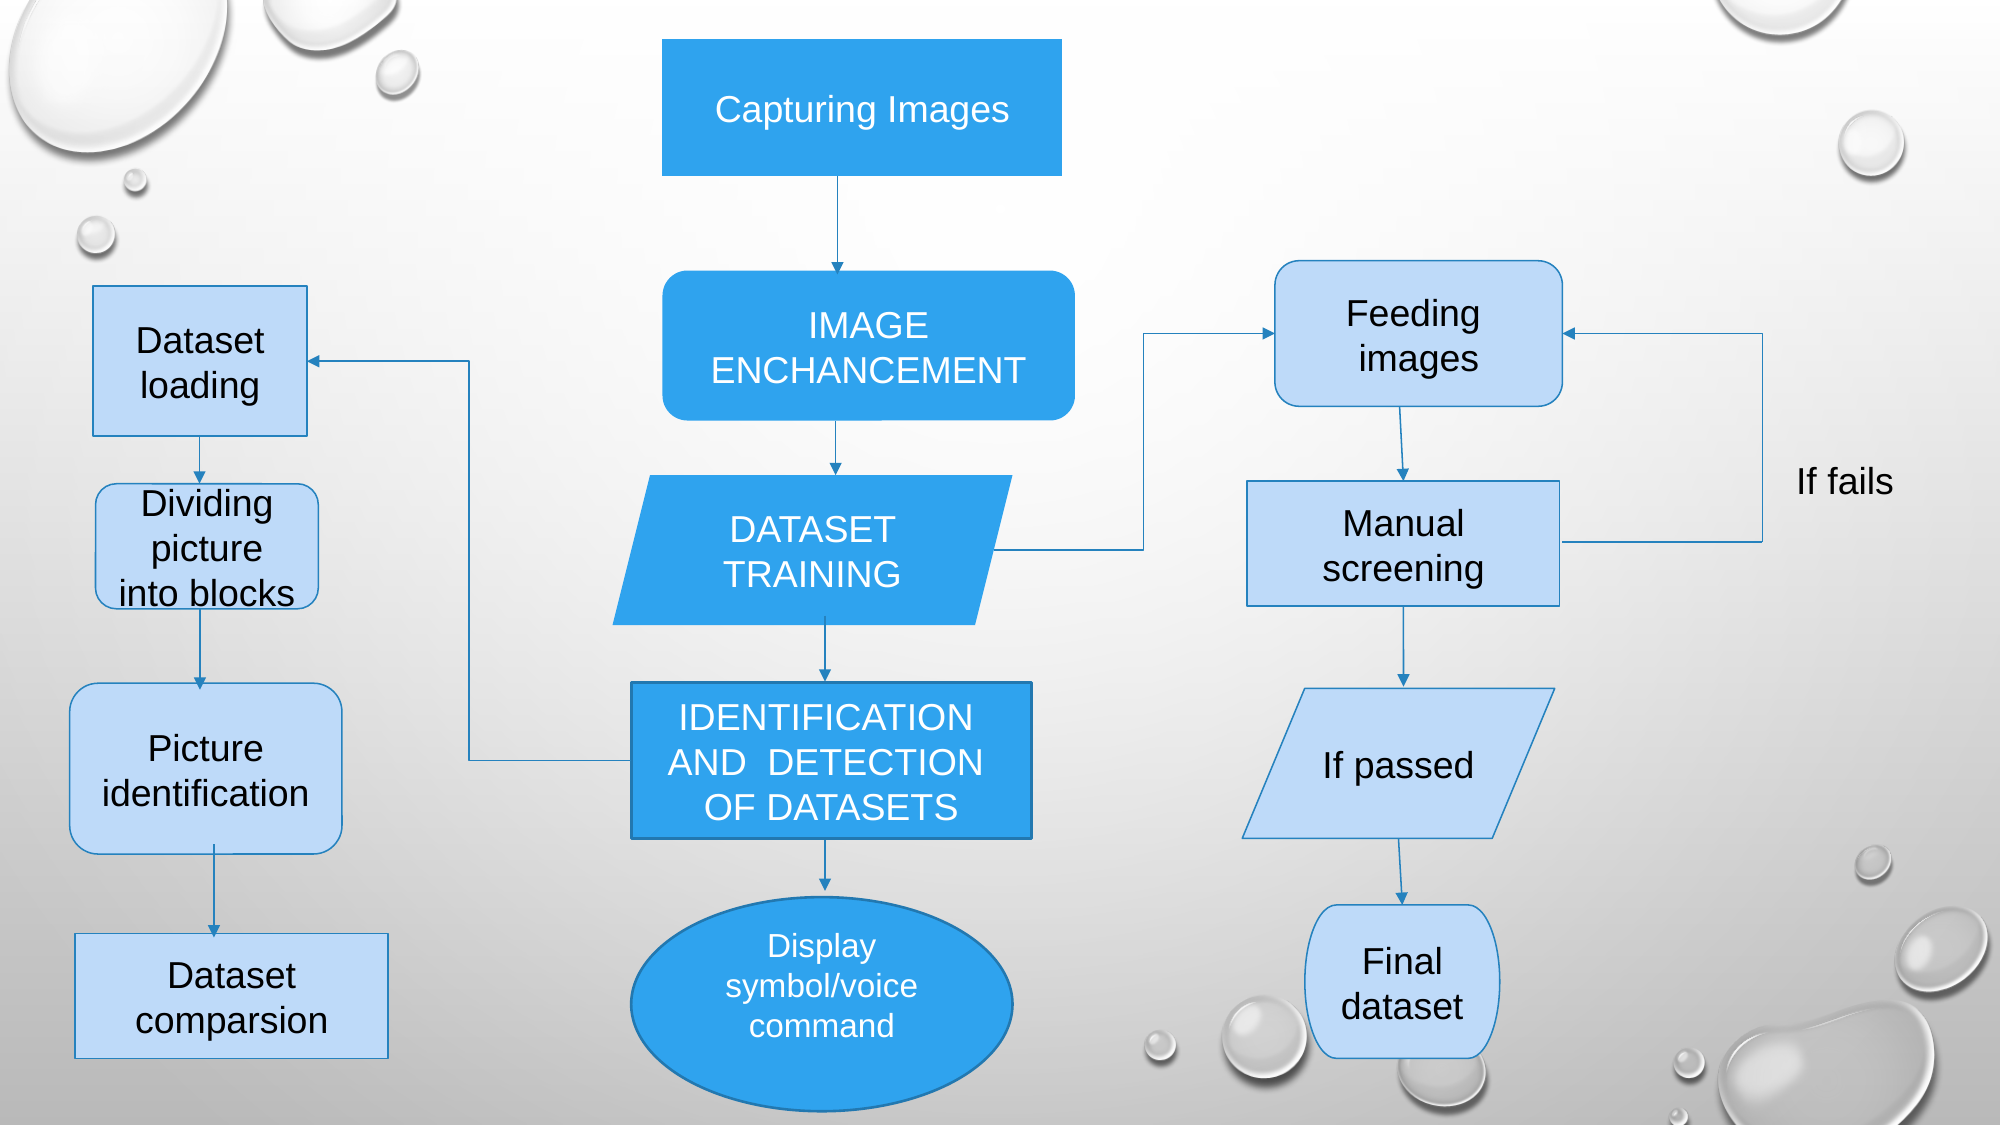

Capturing Images
Feeding  images
IMAGE ENCHANCEMENT
Dataset loading
If fails
DATASET TRAINING
Manual screening
Dividing picture into blocks
IDENTIFICATION
AND  DETECTION  OF DATASETS
Picture identification
If passed
Display symbol/voice command

Final dataset
Dataset comparsion